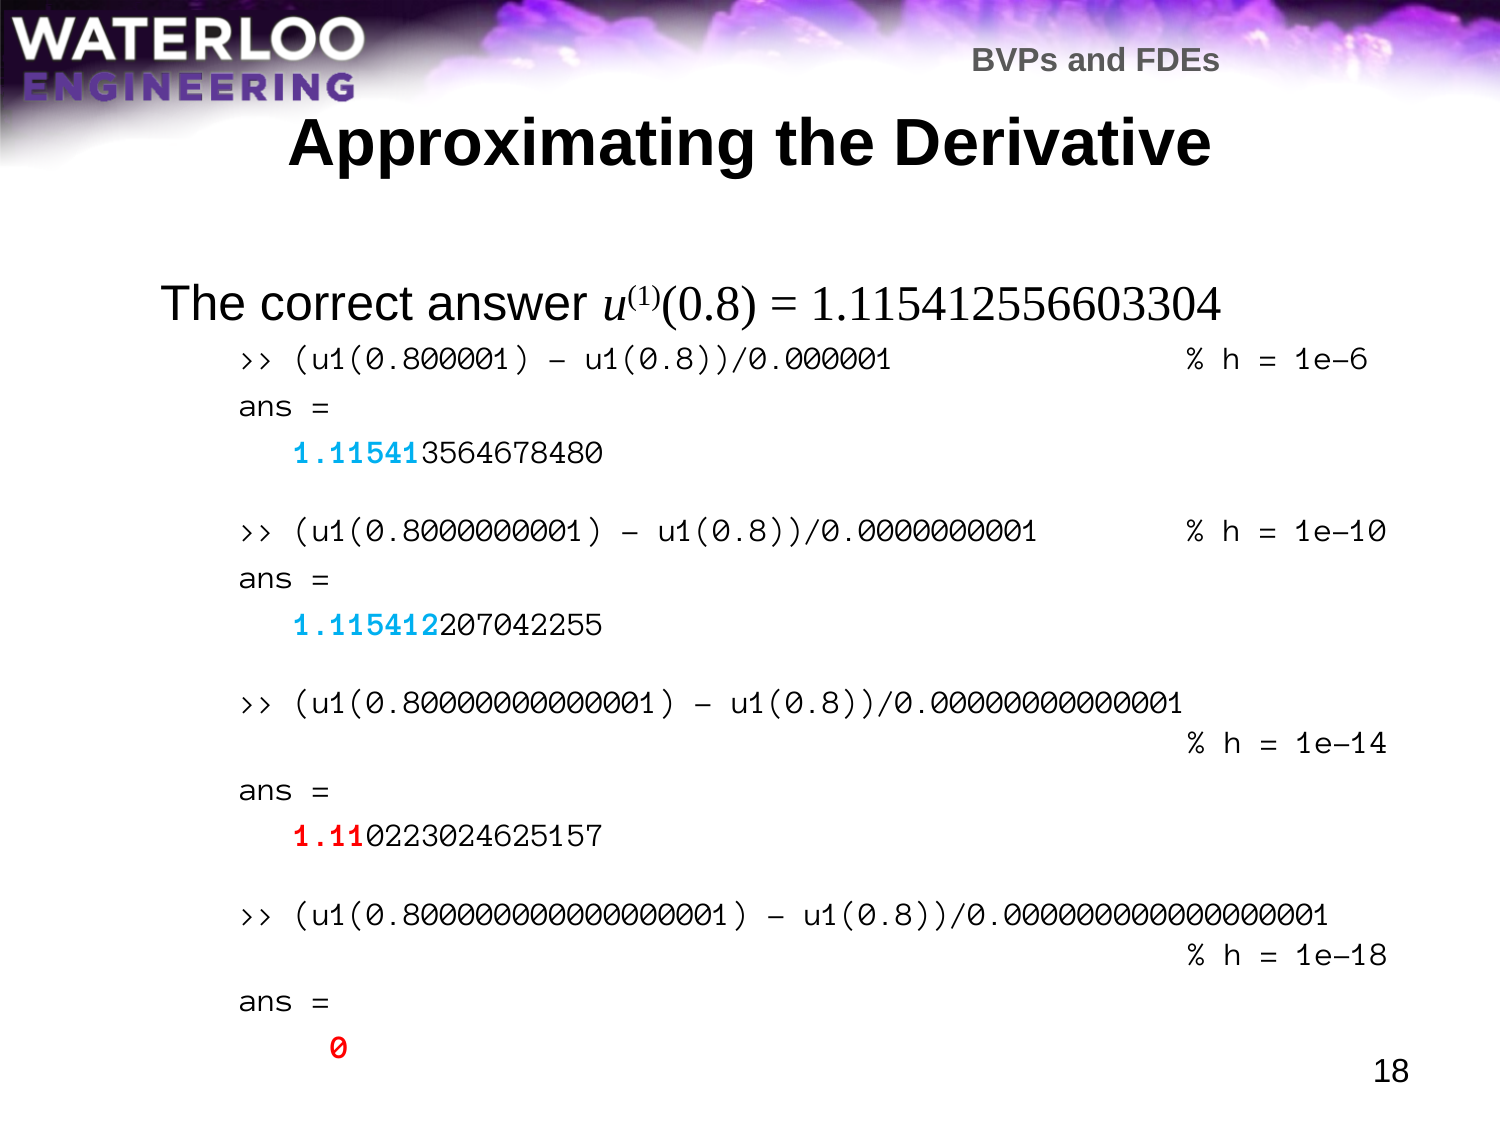

BVPs and FDEs
# Approximating the Derivative
	 The correct answer u(1)(0.8) = 1.115412556603304
>> (u1(0.800001) - u1(0.8))/0.000001                % h = 1e-6
ans =
   1.115413564678480

>> (u1(0.8000000001) - u1(0.8))/0.0000000001        % h = 1e-10
ans =
   1.115412207042255

>> (u1(0.80000000000001) - u1(0.8))/0.00000000000001
                                                  % h = 1e-14
ans =
   1.110223024625157

>> (u1(0.800000000000000001) - u1(0.8))/0.000000000000000001
                                                  % h = 1e-18
ans =
     0
18